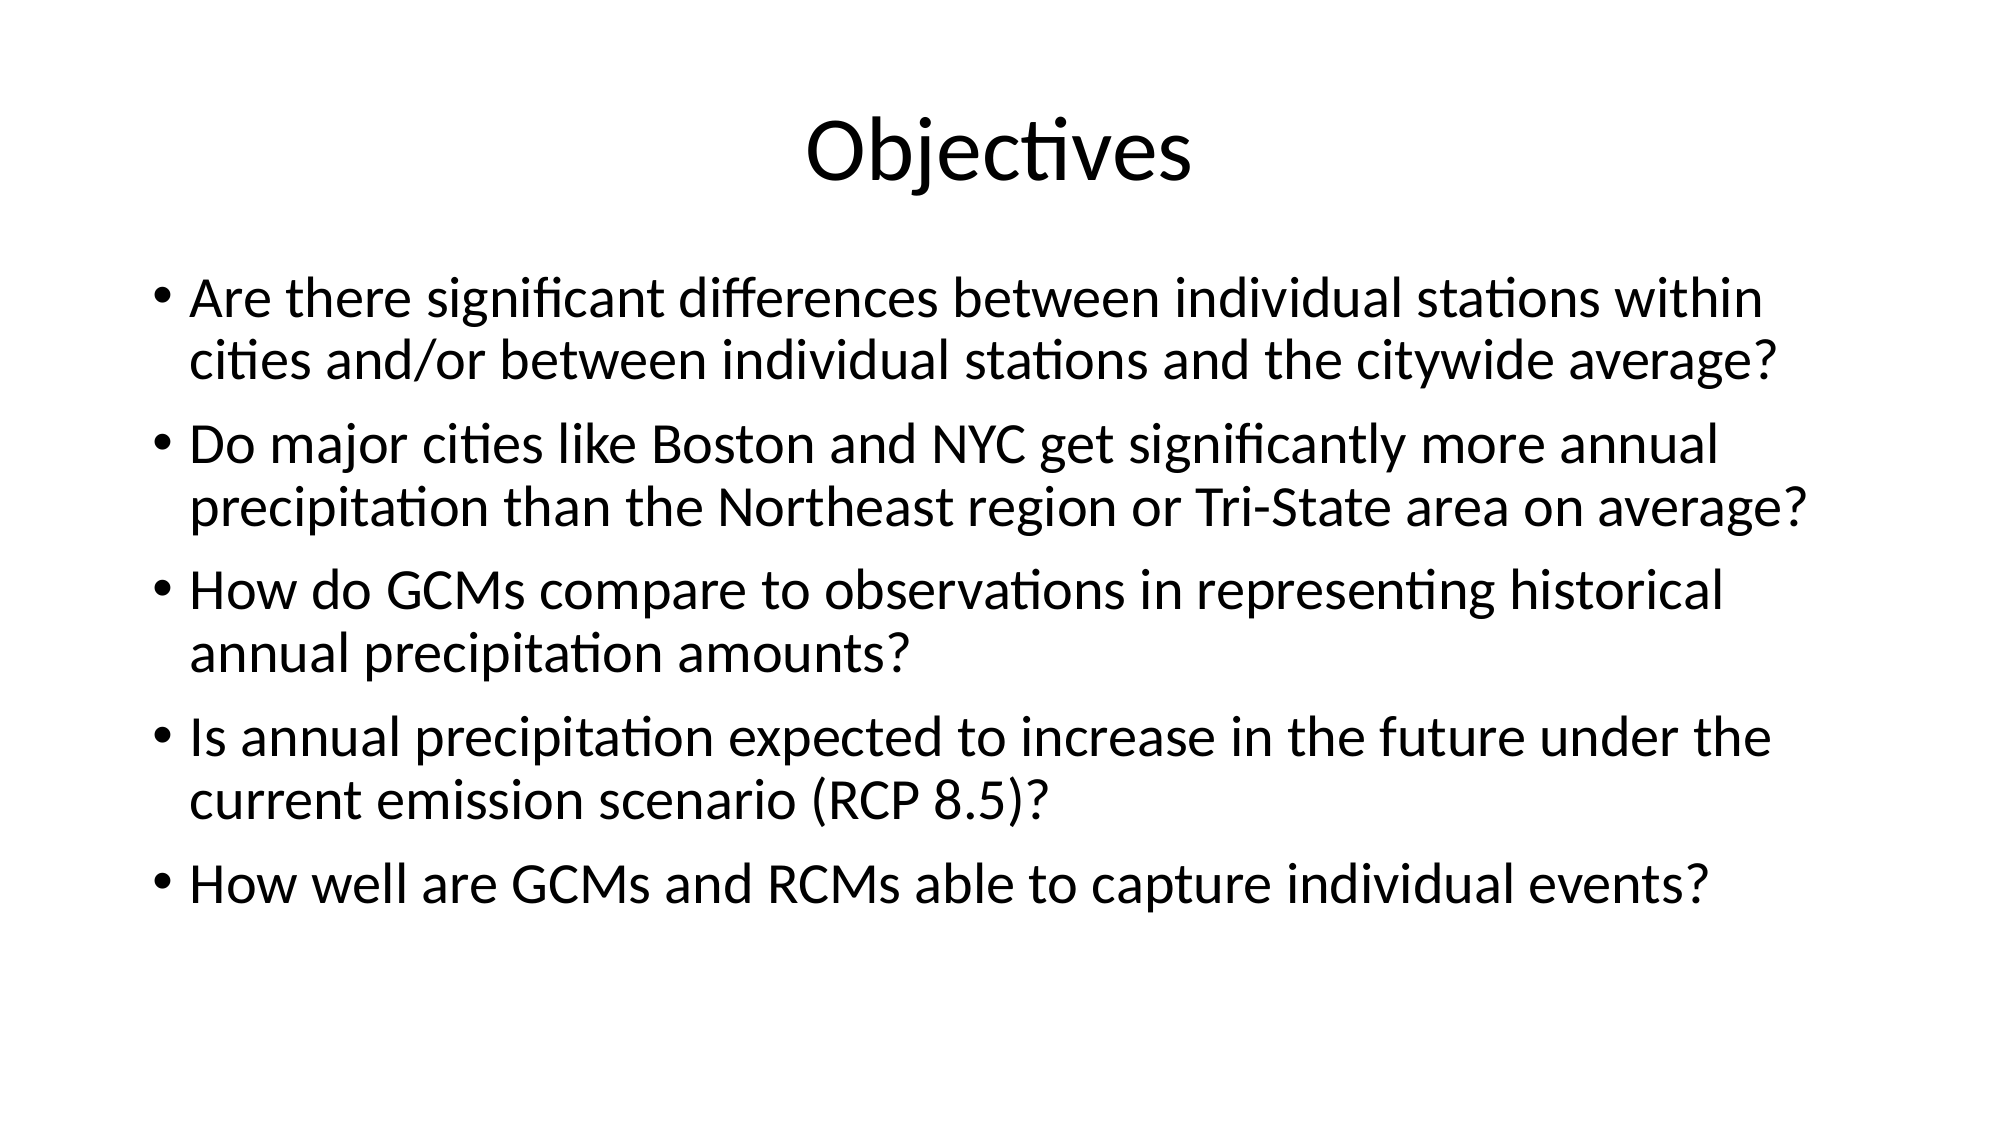

# Objectives
Are there significant differences between individual stations within cities and/or between individual stations and the citywide average?
Do major cities like Boston and NYC get significantly more annual precipitation than the Northeast region or Tri-State area on average?
How do GCMs compare to observations in representing historical annual precipitation amounts?
Is annual precipitation expected to increase in the future under the current emission scenario (RCP 8.5)?
How well are GCMs and RCMs able to capture individual events?